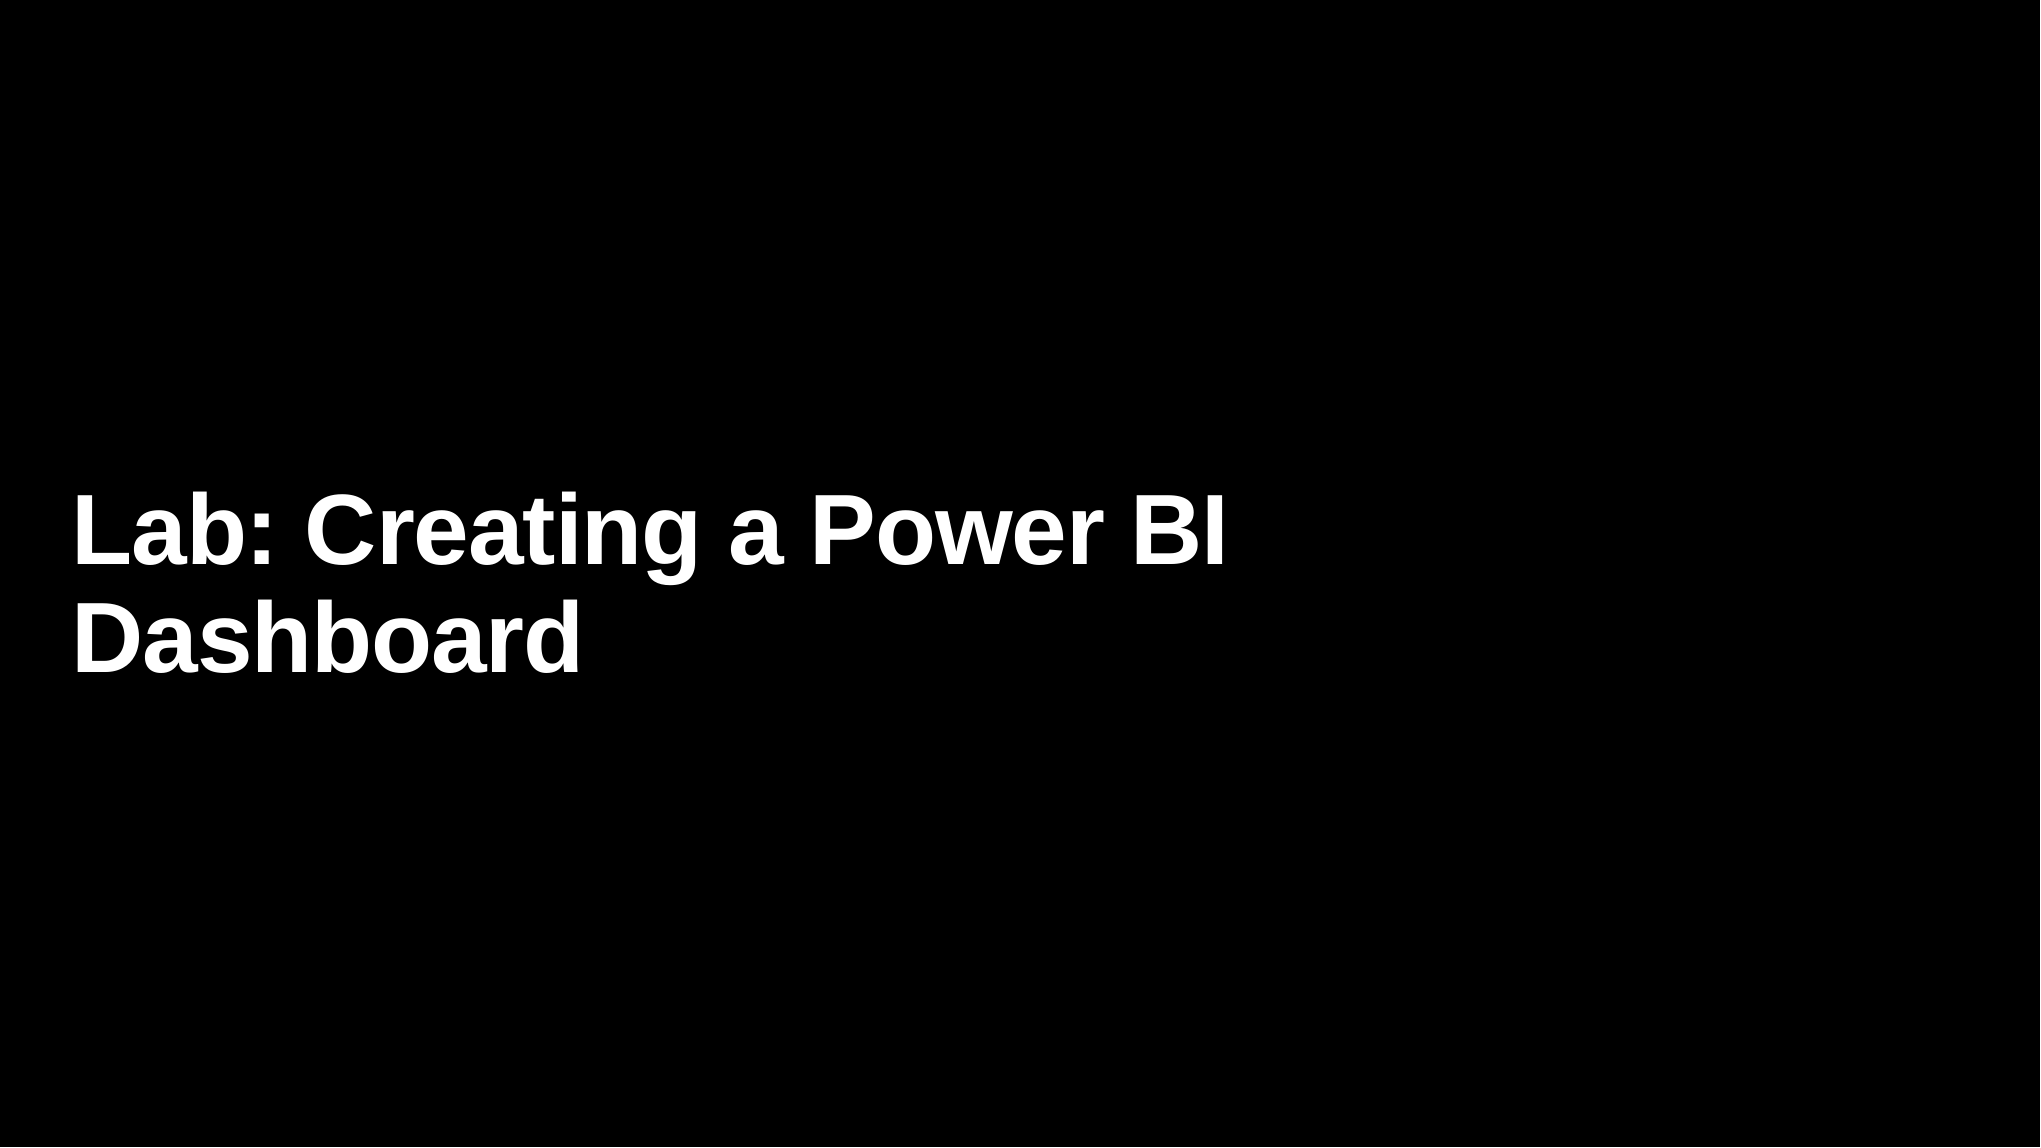

# Lab: Creating a Power BI Dashboard